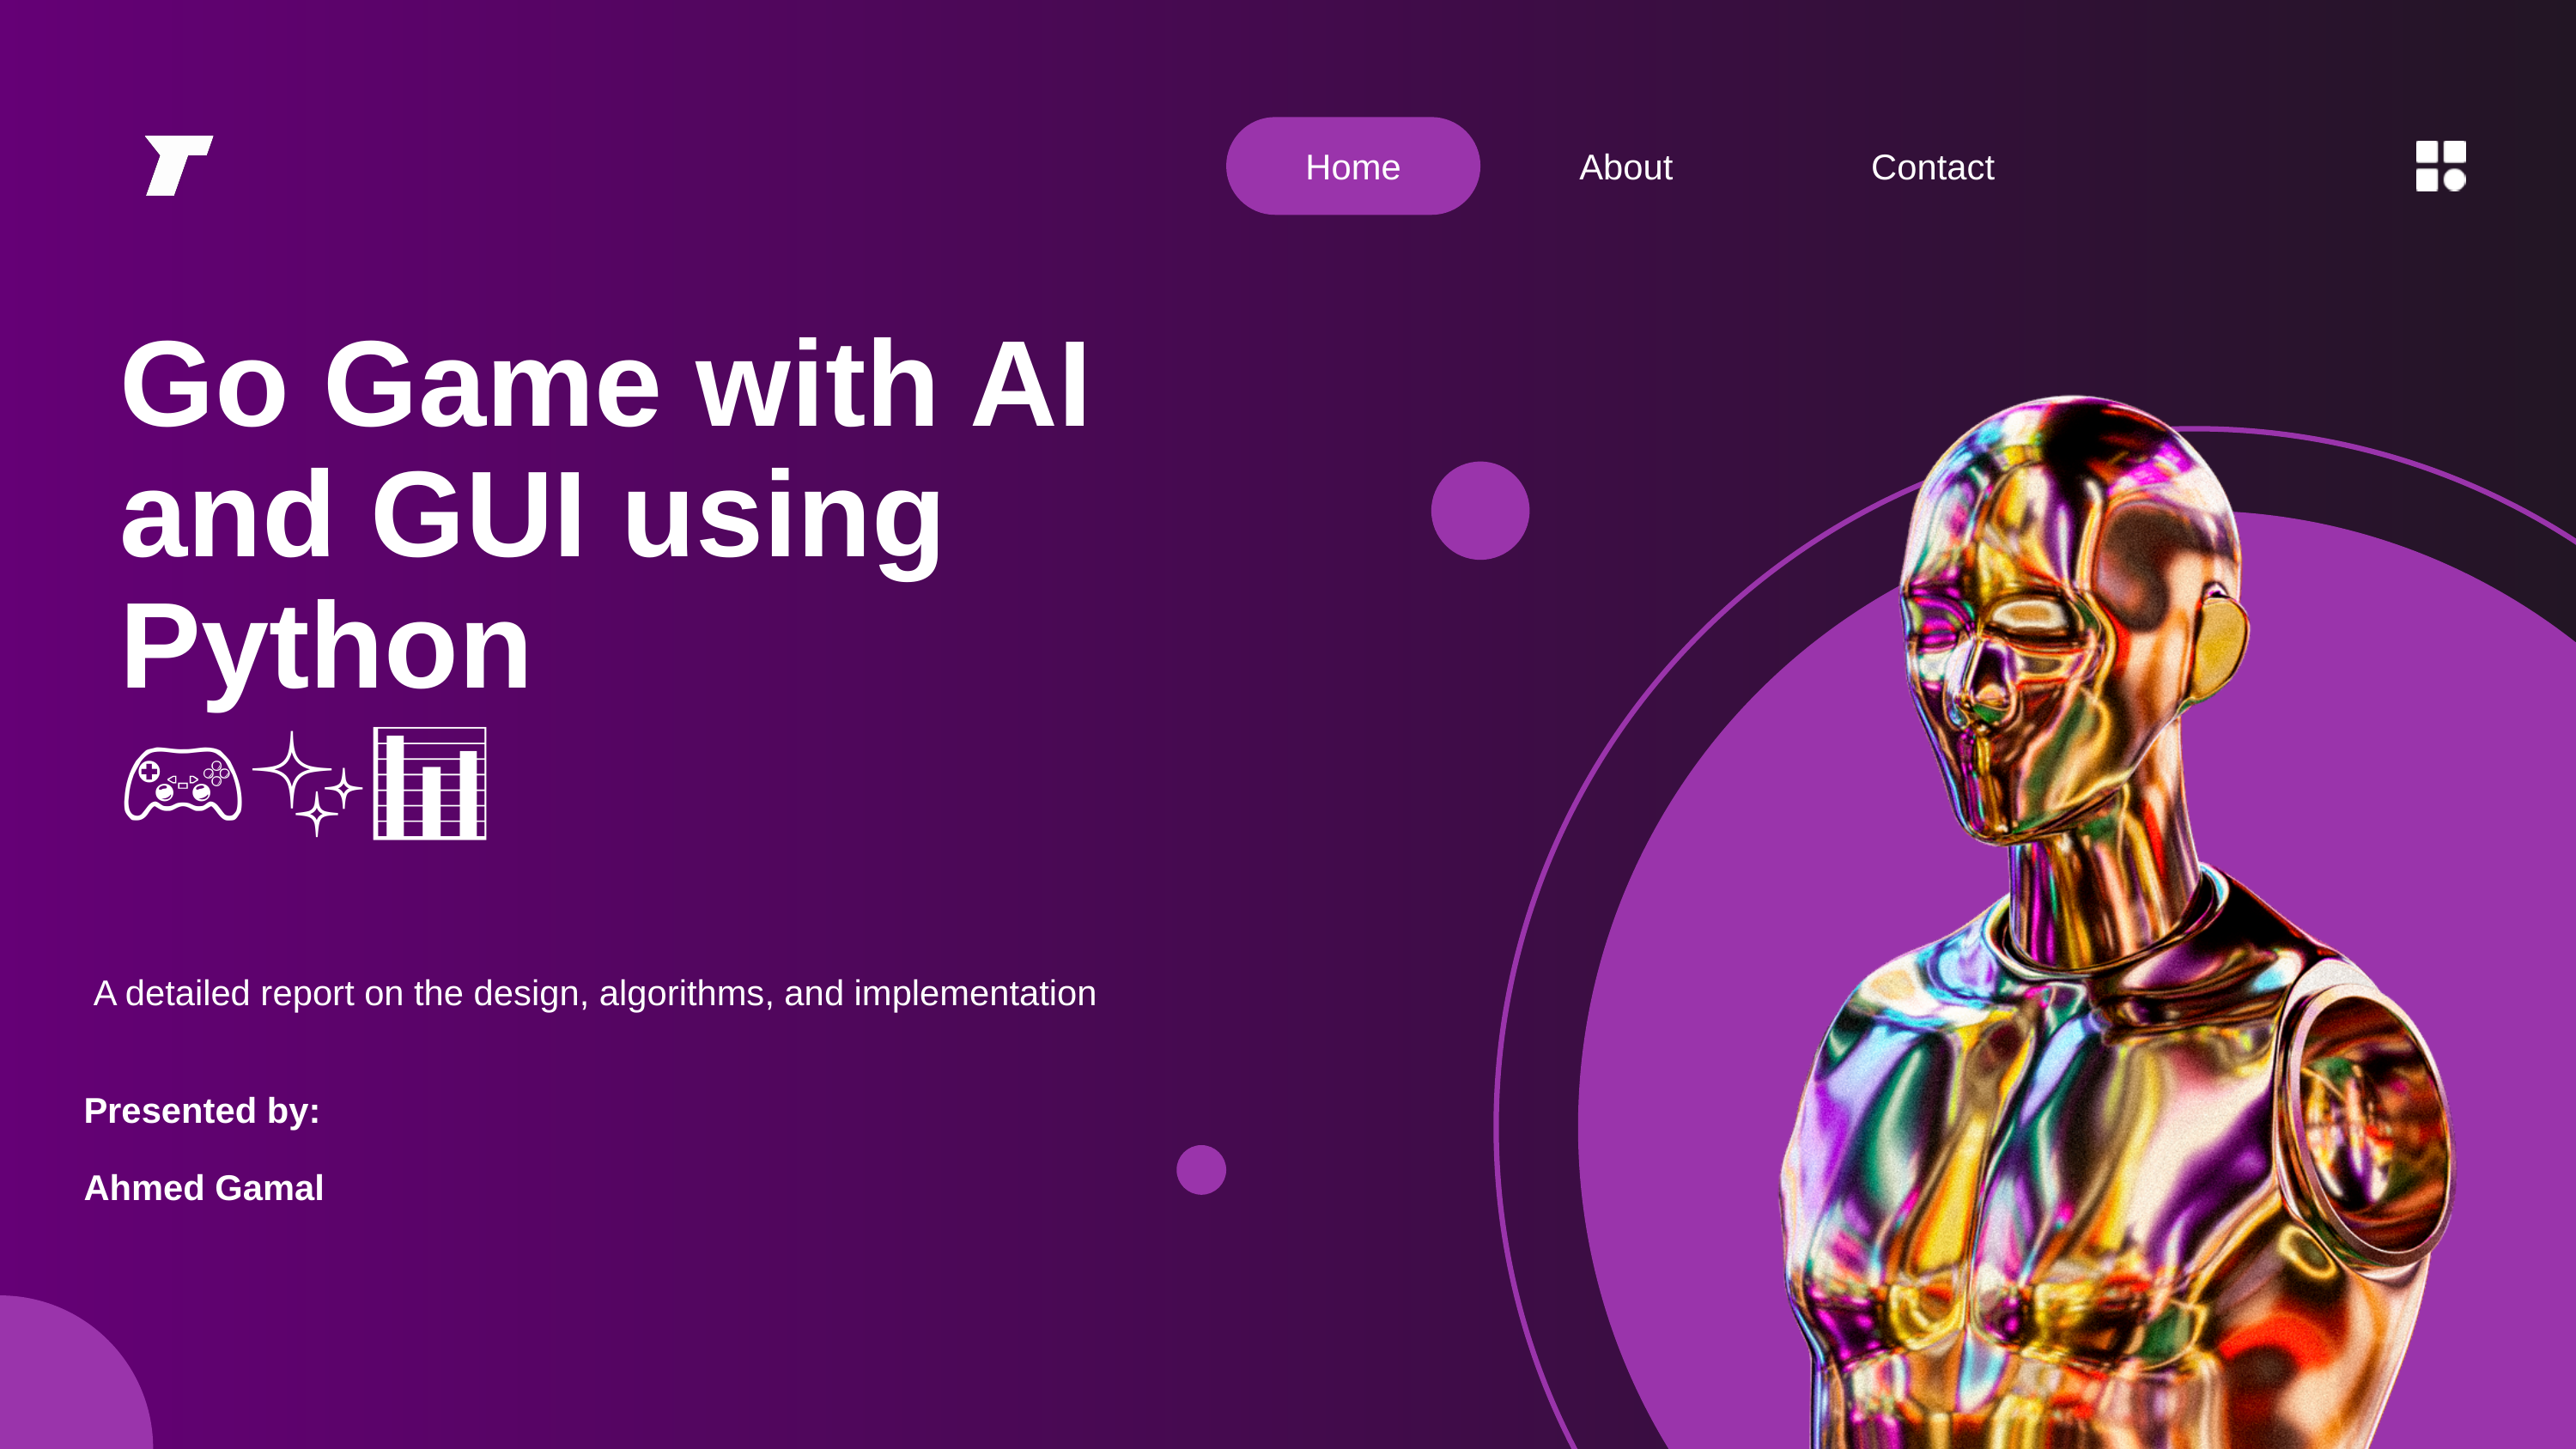

Home
About
Contact

Go Game with AI and GUI using Python
🎮✨📊

 A detailed report on the design, algorithms, and implementation

Presented by:

Ahmed Gamal